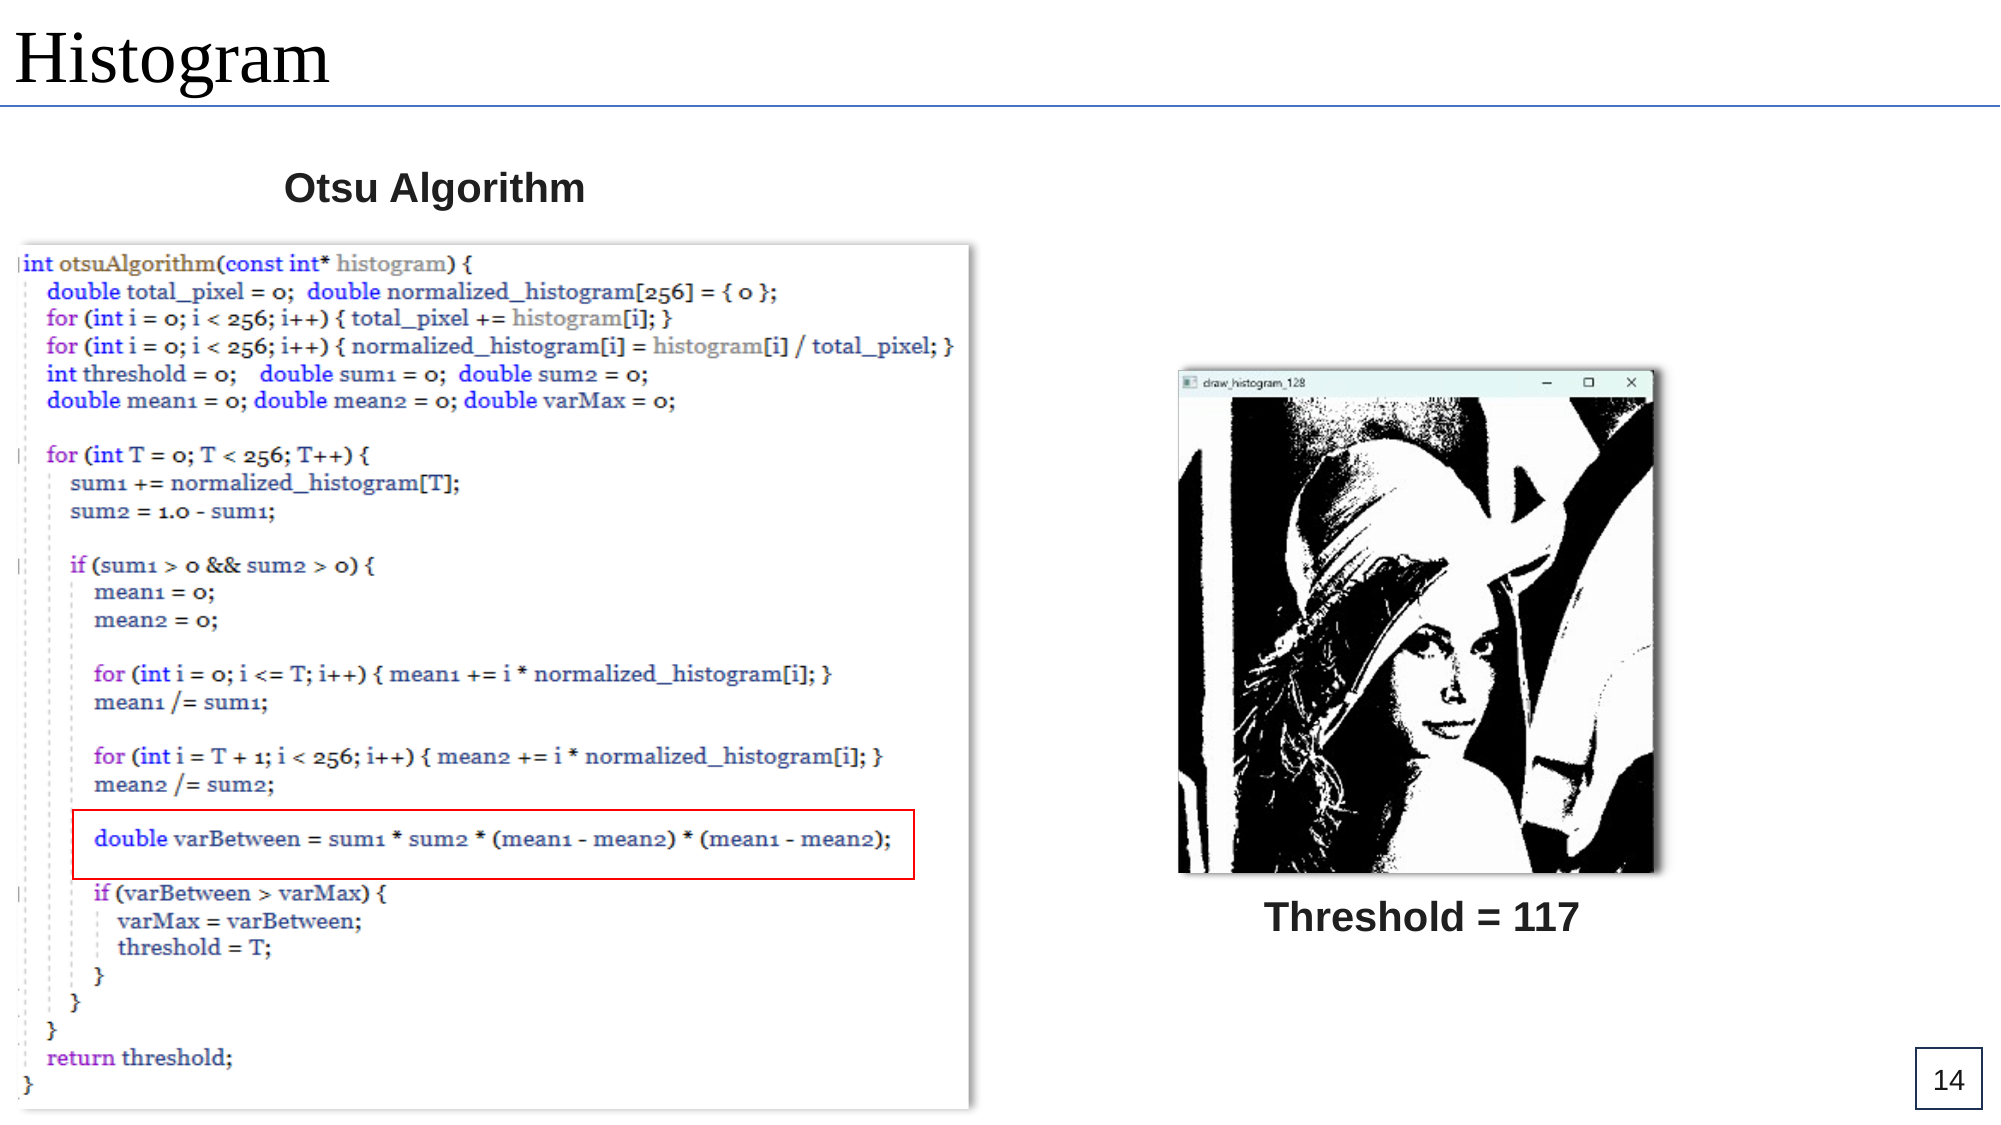

Histogram
Otsu Algorithm

Threshold = 117
14